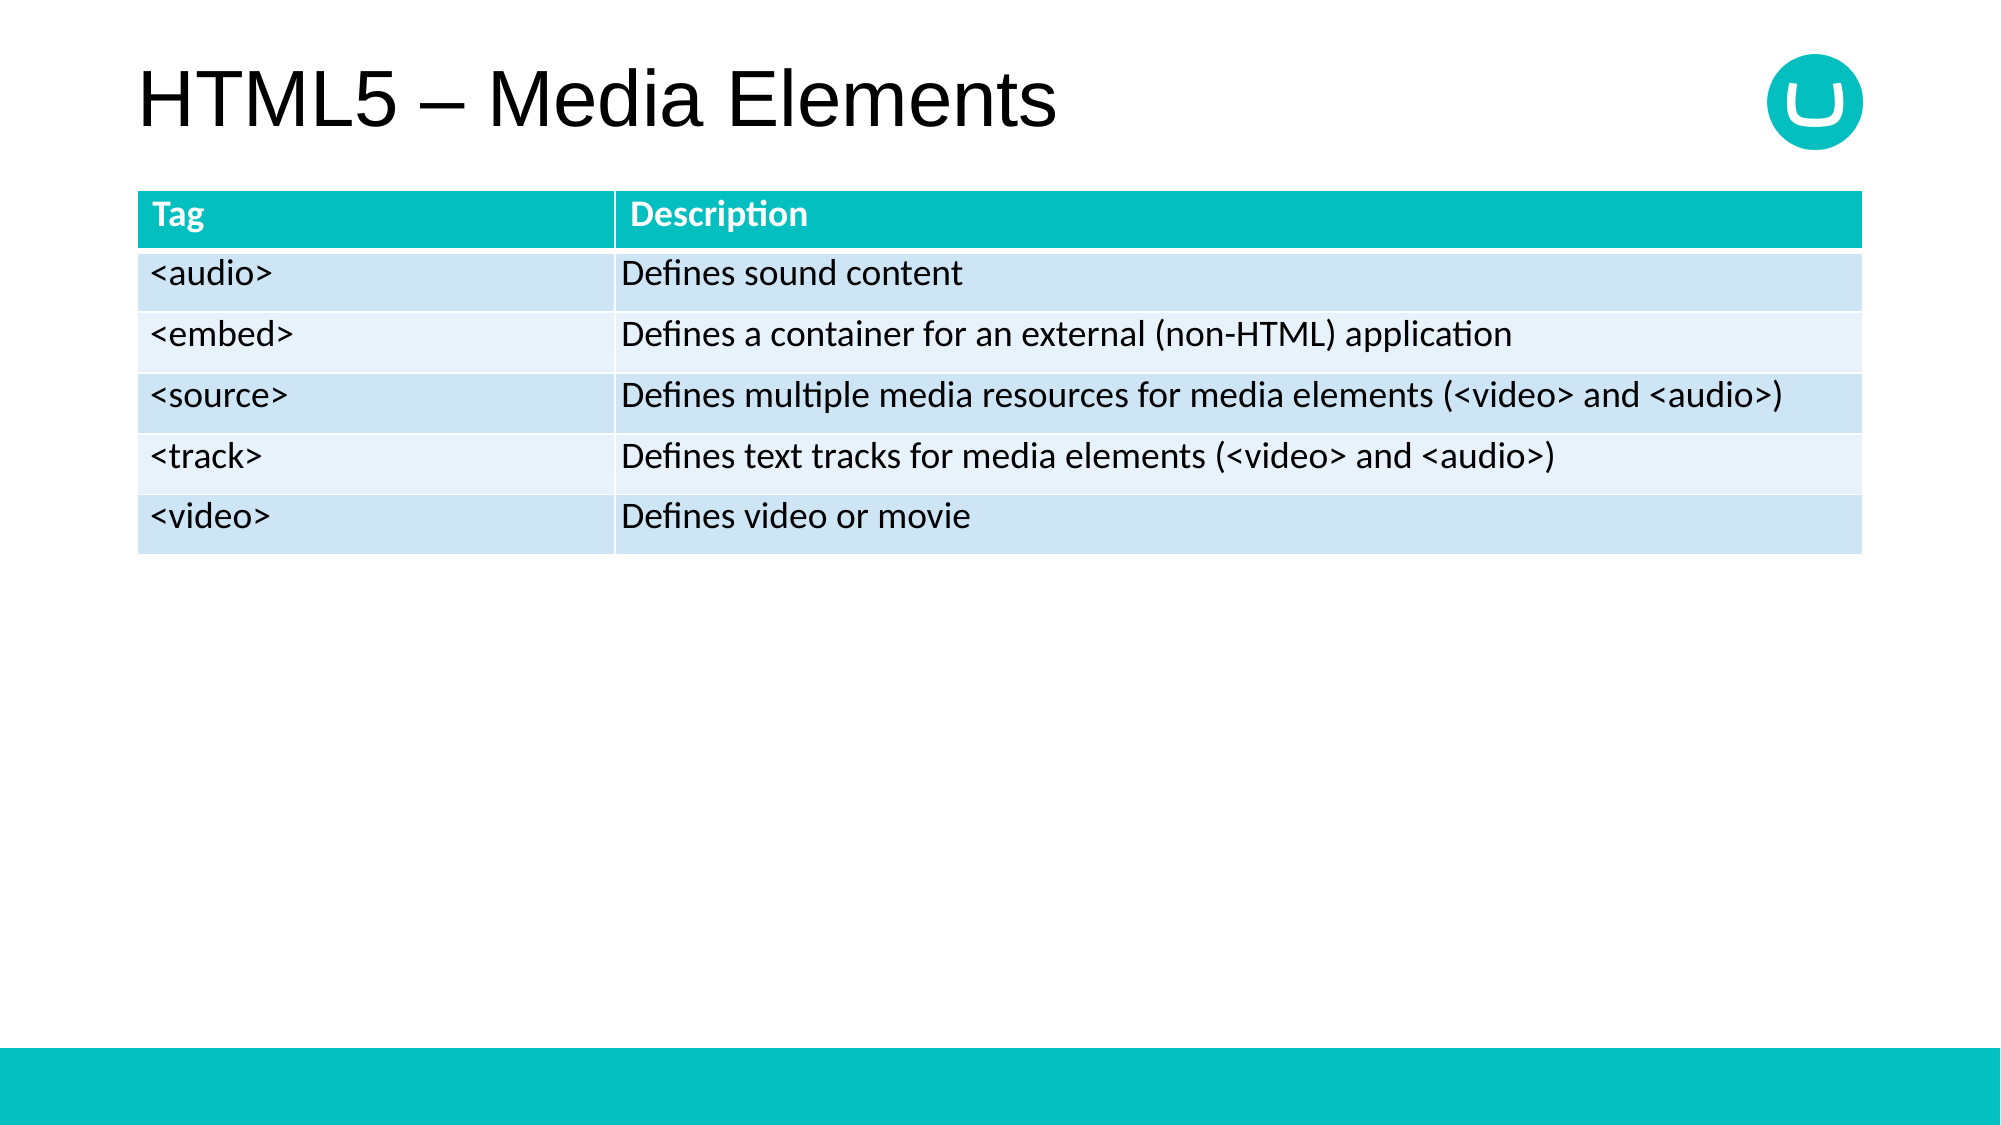

# HTML5 – Media Elements
| Tag | Description |
| --- | --- |
| <audio> | Defines sound content |
| <embed> | Defines a container for an external (non-HTML) application |
| <source> | Defines multiple media resources for media elements (<video> and <audio>) |
| <track> | Defines text tracks for media elements (<video> and <audio>) |
| <video> | Defines video or movie |